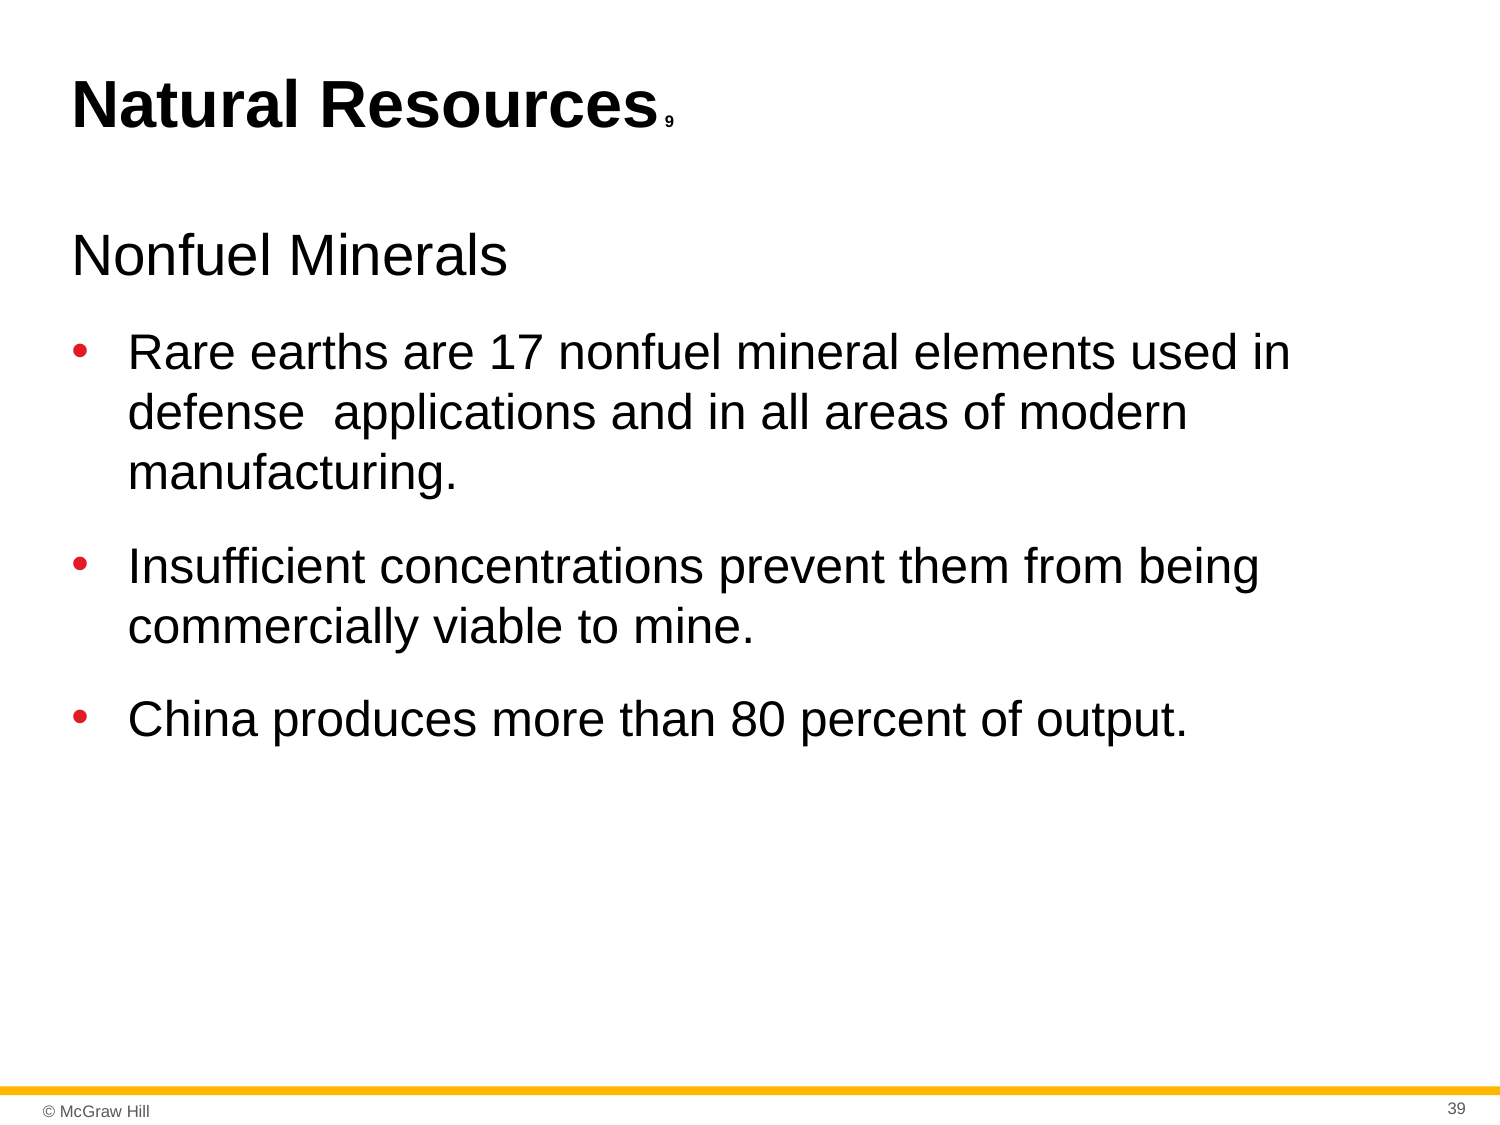

# Natural Resources 9
Nonfuel Minerals
Rare earths are 17 nonfuel mineral elements used in defense  applications and in all areas of modern manufacturing.
Insufficient concentrations prevent them from being commercially viable to mine.
China produces more than 80 percent of output.

39